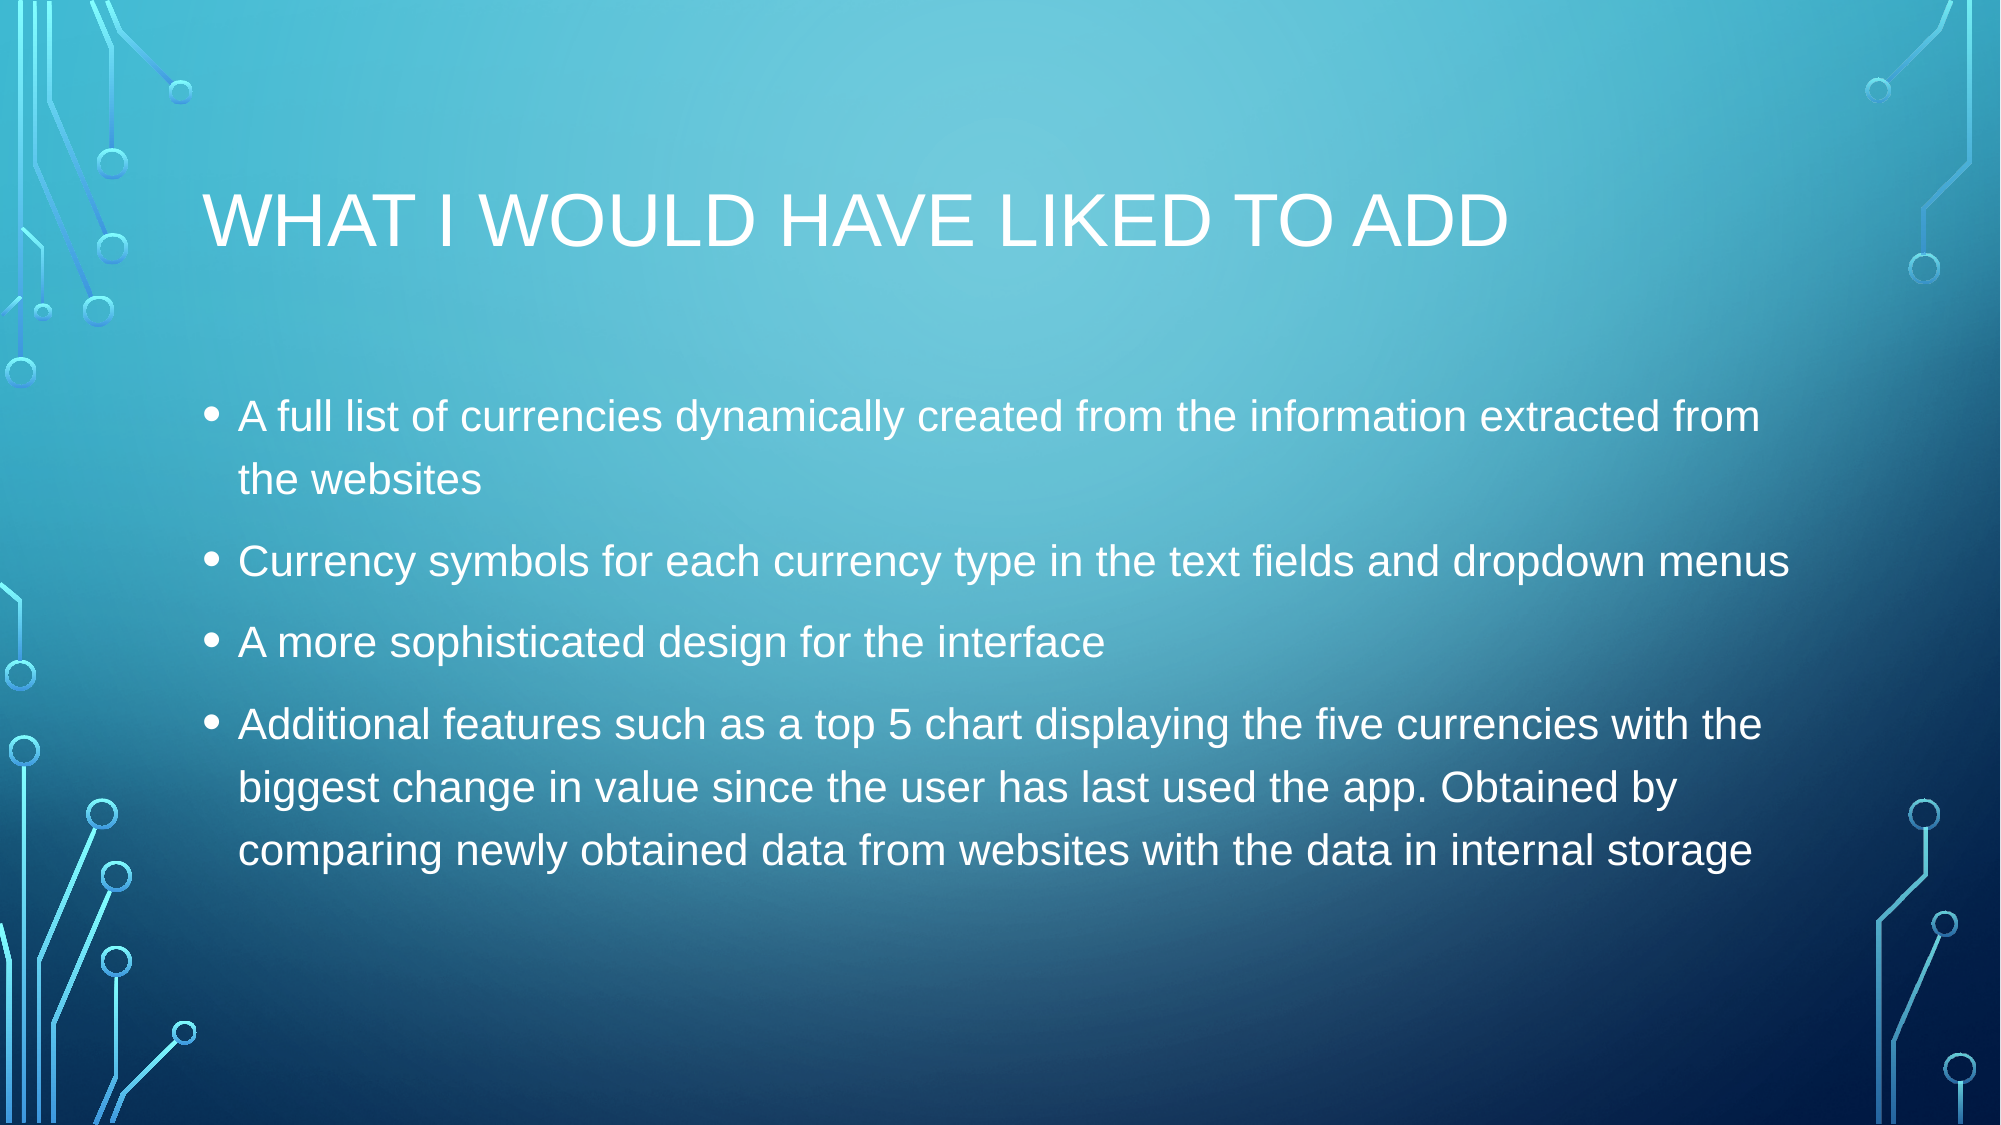

# What I would have liked to add
A full list of currencies dynamically created from the information extracted from the websites
Currency symbols for each currency type in the text fields and dropdown menus
A more sophisticated design for the interface
Additional features such as a top 5 chart displaying the five currencies with the biggest change in value since the user has last used the app. Obtained by comparing newly obtained data from websites with the data in internal storage